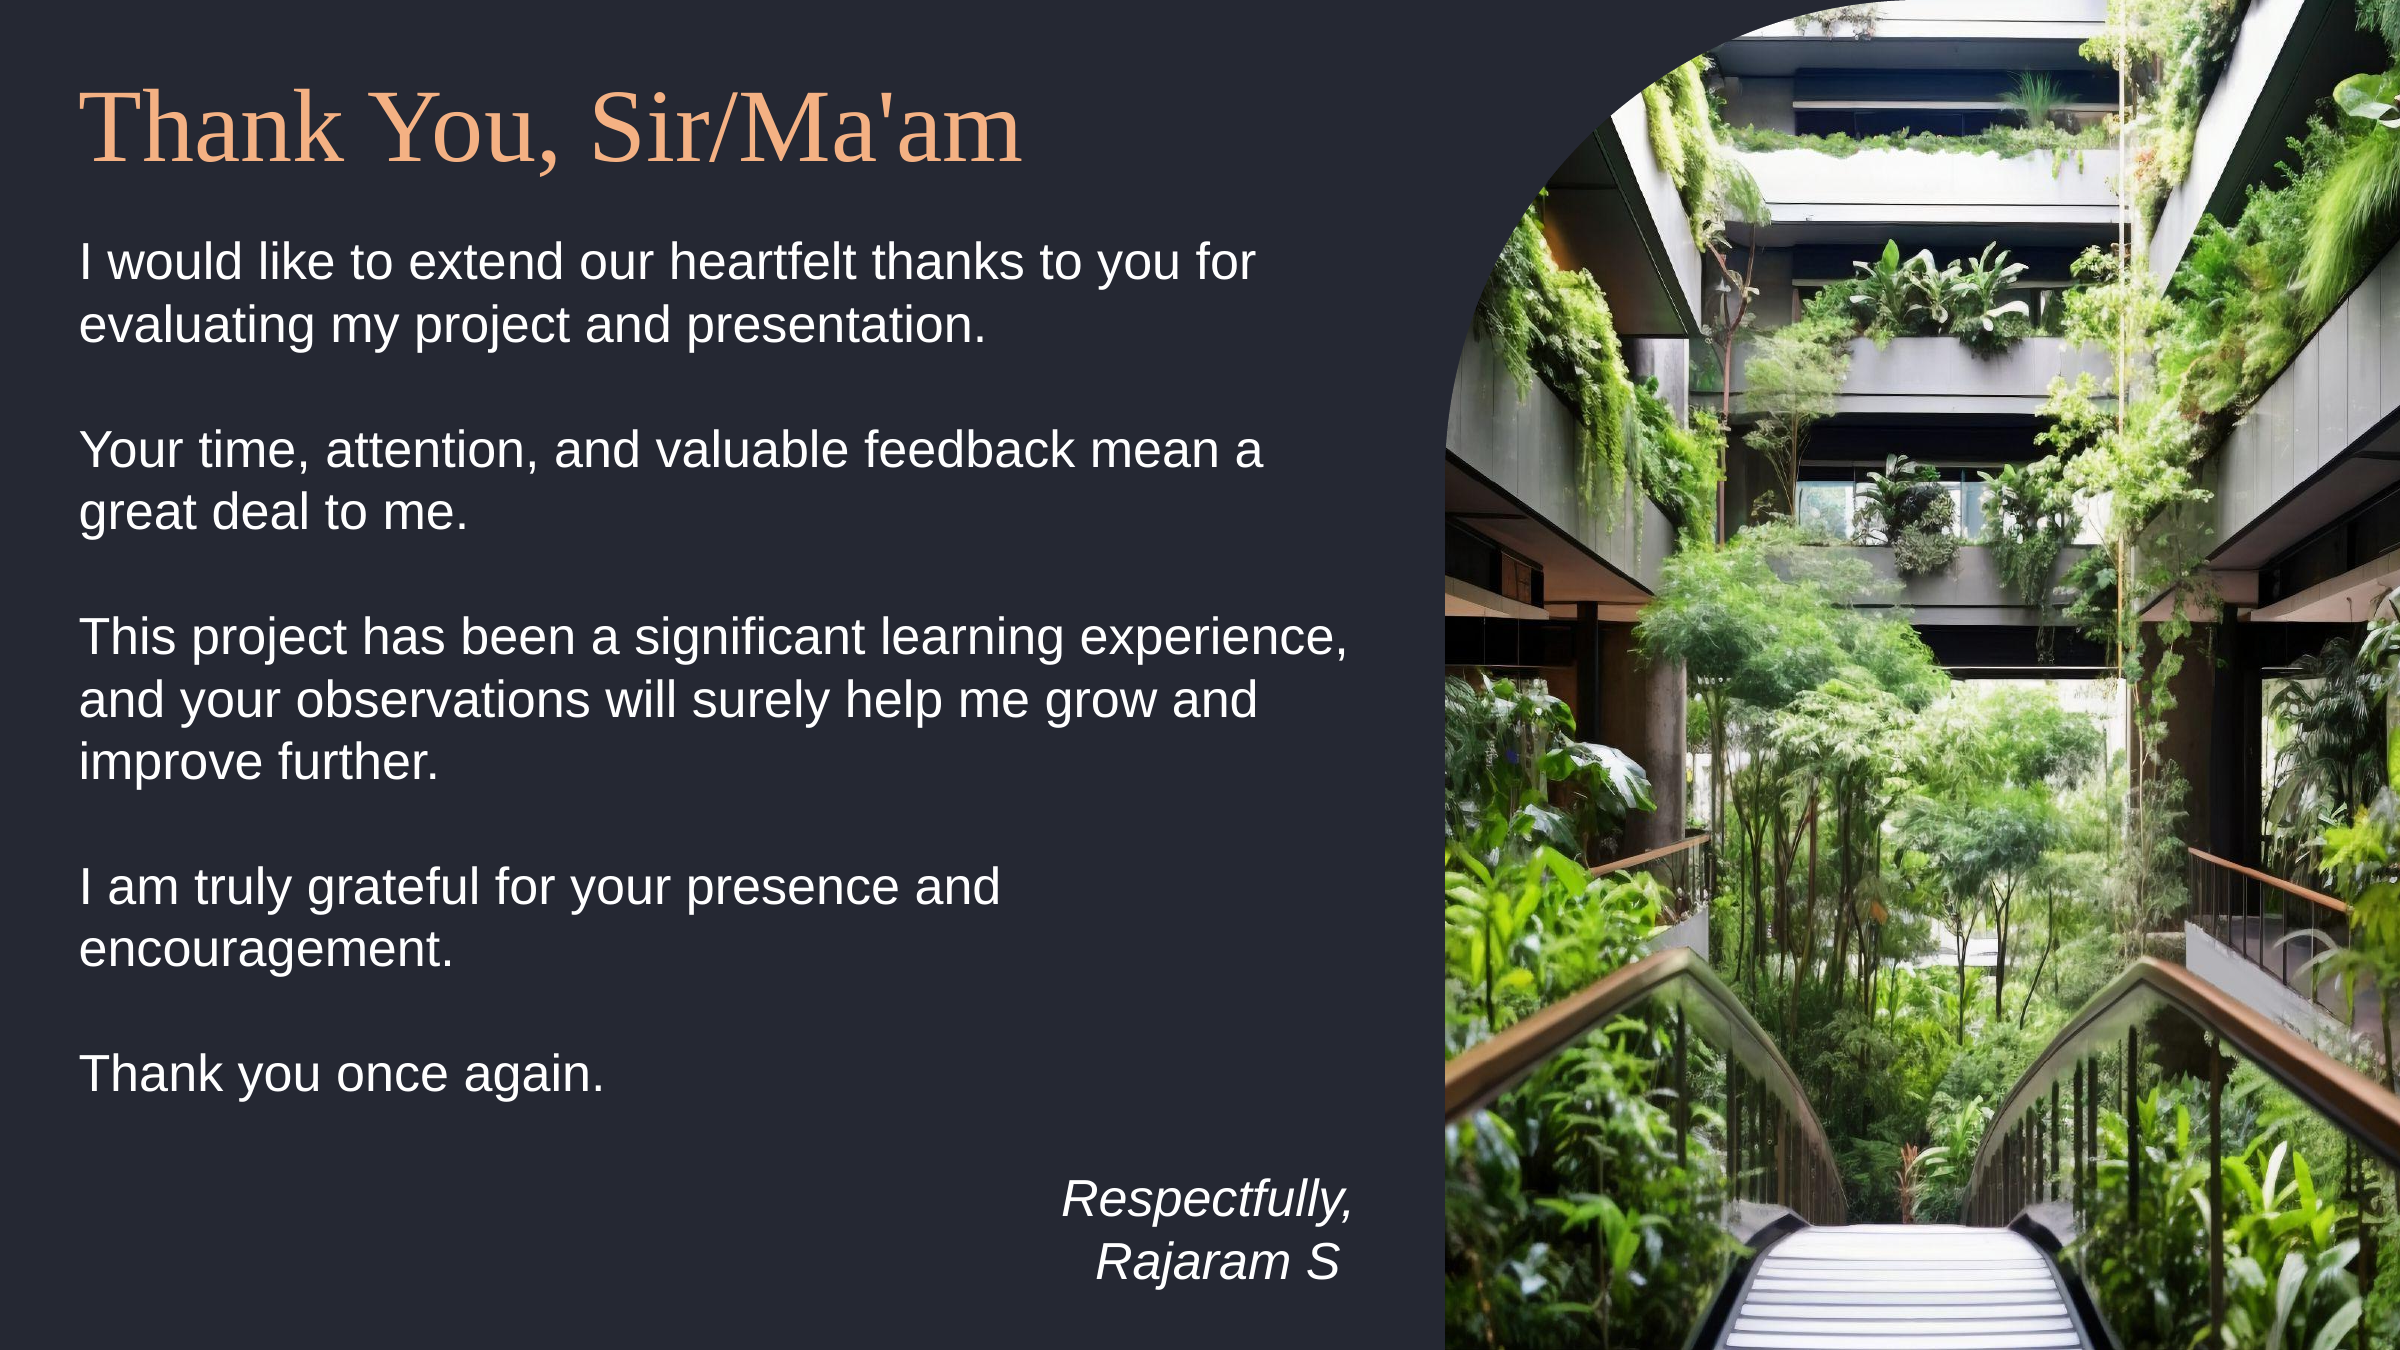

Thank You, Sir/Ma'am
I would like to extend our heartfelt thanks to you for evaluating my project and presentation.
Your time, attention, and valuable feedback mean a great deal to me.

This project has been a significant learning experience, and your observations will surely help me grow and improve further.
I am truly grateful for your presence and encouragement.

Thank you once again.

Respectfully,
Rajaram S